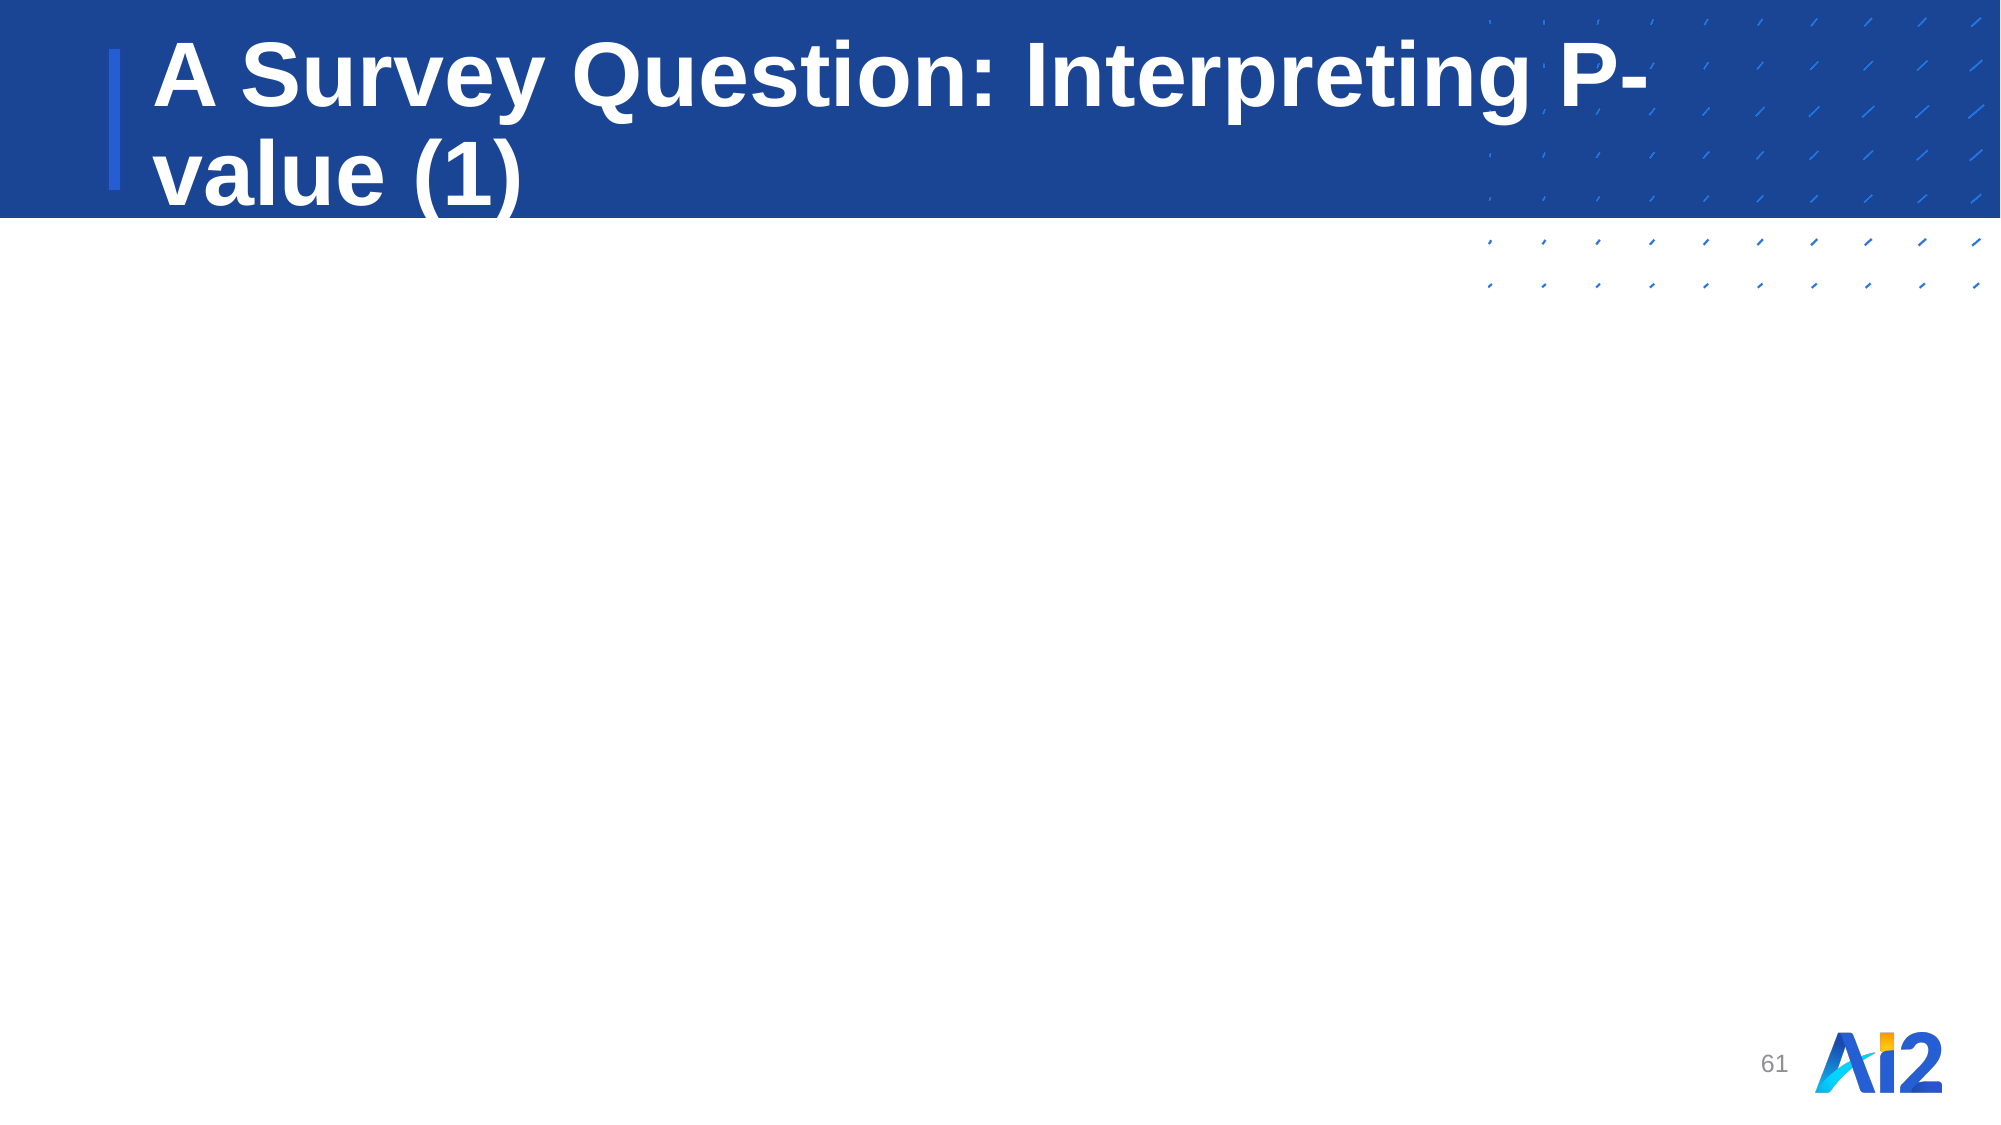

# A Survey Question: Interpreting P-value (1)

61